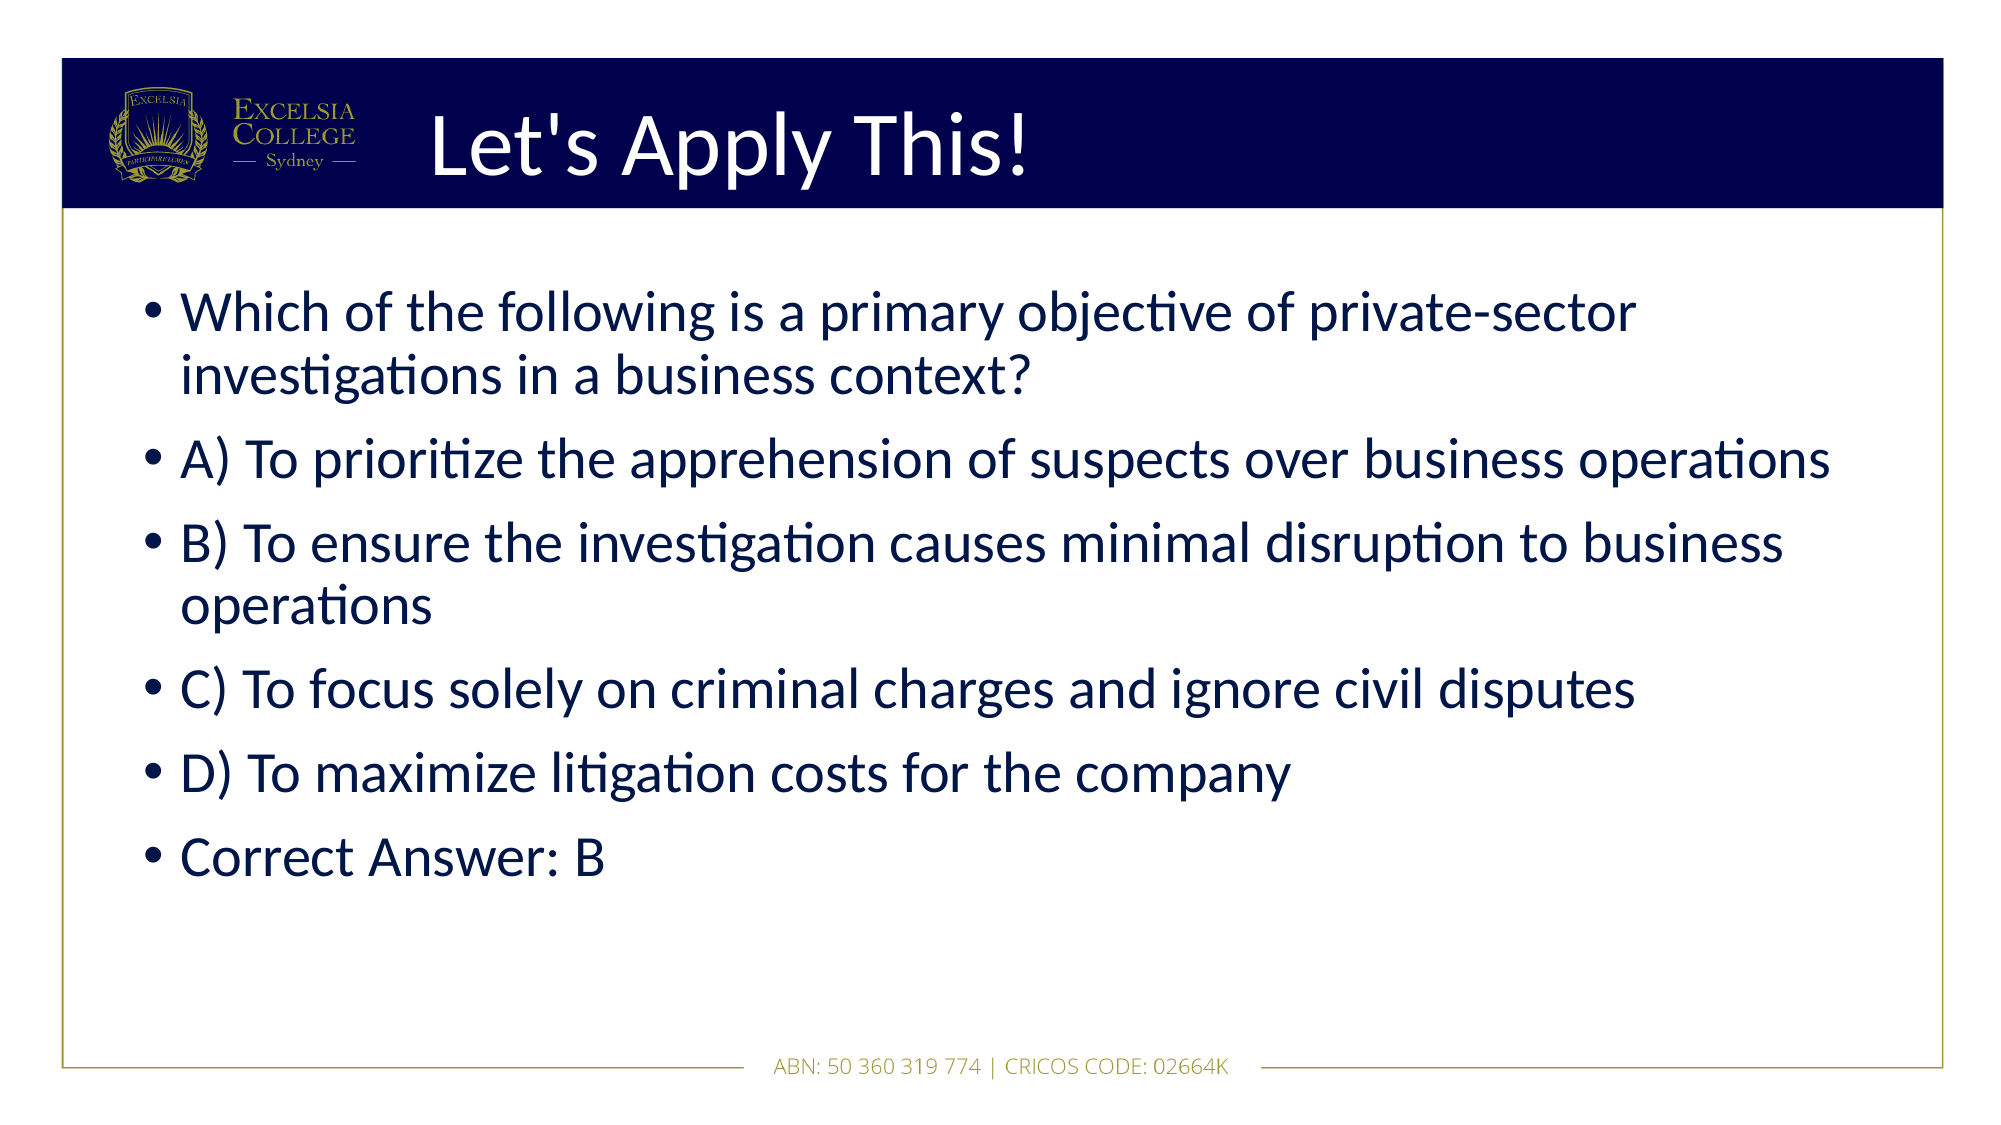

# Let's Apply This!
Which of the following is a primary objective of private-sector investigations in a business context?
A) To prioritize the apprehension of suspects over business operations
B) To ensure the investigation causes minimal disruption to business operations
C) To focus solely on criminal charges and ignore civil disputes
D) To maximize litigation costs for the company
Correct Answer: B